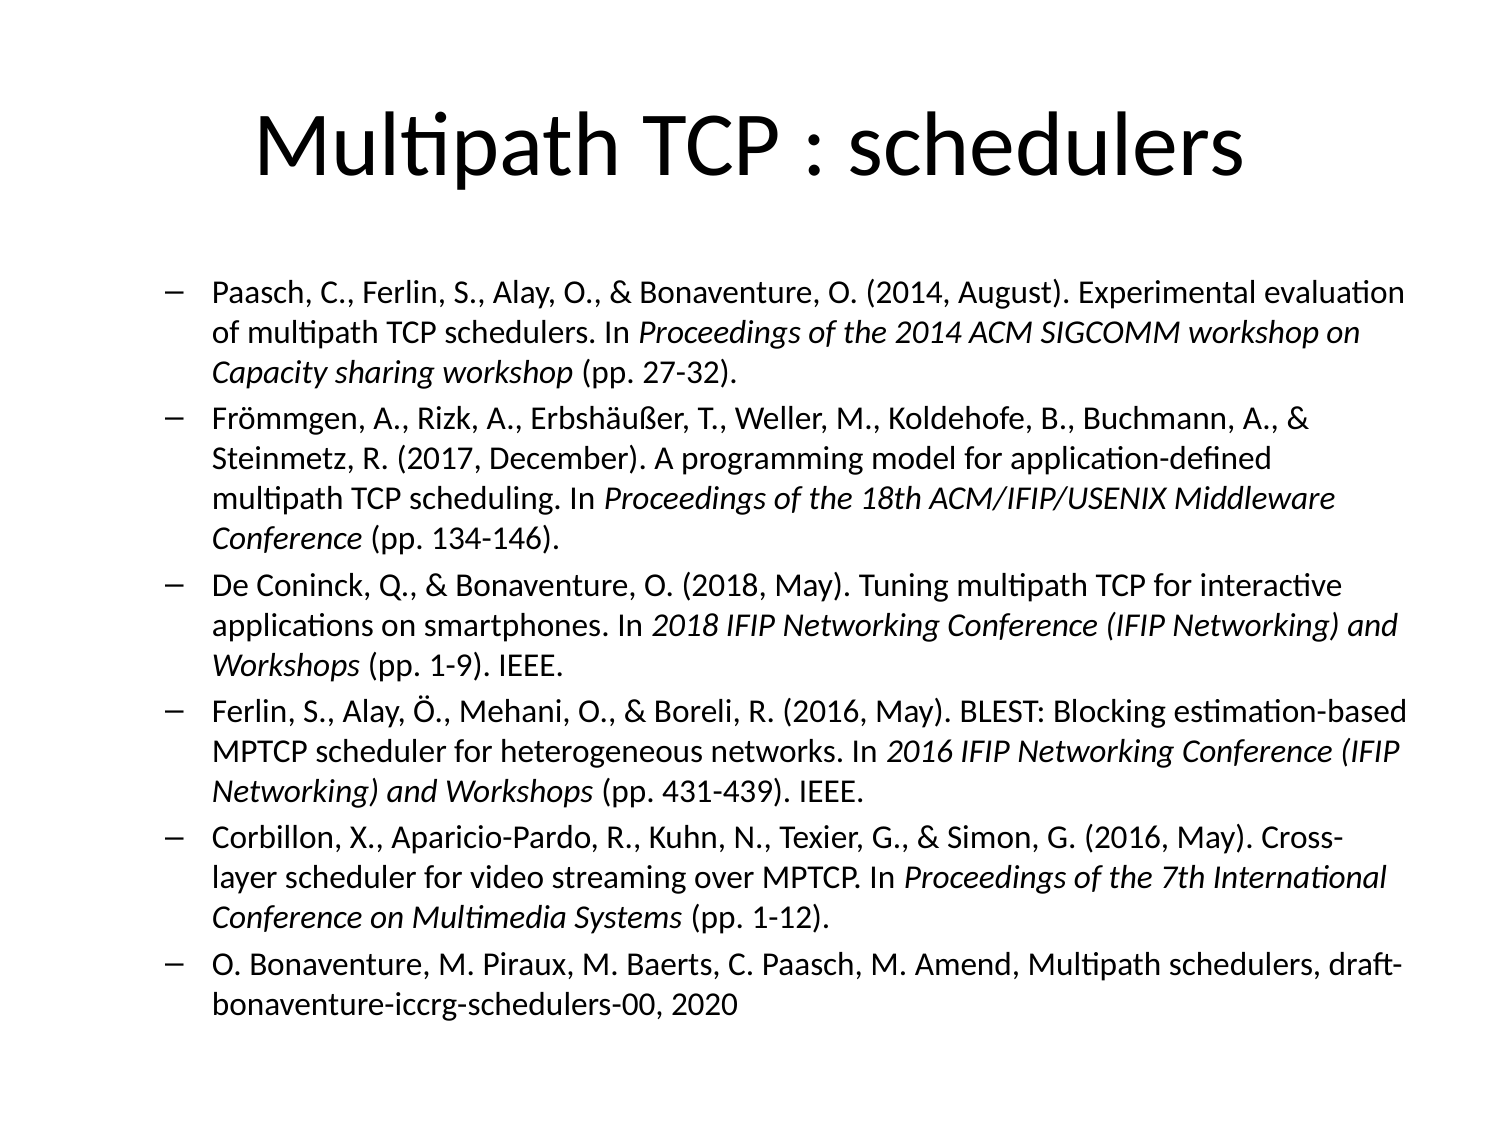

# Multipath TCP : schedulers
Paasch, C., Ferlin, S., Alay, O., & Bonaventure, O. (2014, August). Experimental evaluation of multipath TCP schedulers. In Proceedings of the 2014 ACM SIGCOMM workshop on Capacity sharing workshop (pp. 27-32).
Frömmgen, A., Rizk, A., Erbshäußer, T., Weller, M., Koldehofe, B., Buchmann, A., & Steinmetz, R. (2017, December). A programming model for application-defined multipath TCP scheduling. In Proceedings of the 18th ACM/IFIP/USENIX Middleware Conference (pp. 134-146).
De Coninck, Q., & Bonaventure, O. (2018, May). Tuning multipath TCP for interactive applications on smartphones. In 2018 IFIP Networking Conference (IFIP Networking) and Workshops (pp. 1-9). IEEE.
Ferlin, S., Alay, Ö., Mehani, O., & Boreli, R. (2016, May). BLEST: Blocking estimation-based MPTCP scheduler for heterogeneous networks. In 2016 IFIP Networking Conference (IFIP Networking) and Workshops (pp. 431-439). IEEE.
Corbillon, X., Aparicio-Pardo, R., Kuhn, N., Texier, G., & Simon, G. (2016, May). Cross-layer scheduler for video streaming over MPTCP. In Proceedings of the 7th International Conference on Multimedia Systems (pp. 1-12).
O. Bonaventure, M. Piraux, M. Baerts, C. Paasch, M. Amend, Multipath schedulers, draft-bonaventure-iccrg-schedulers-00, 2020